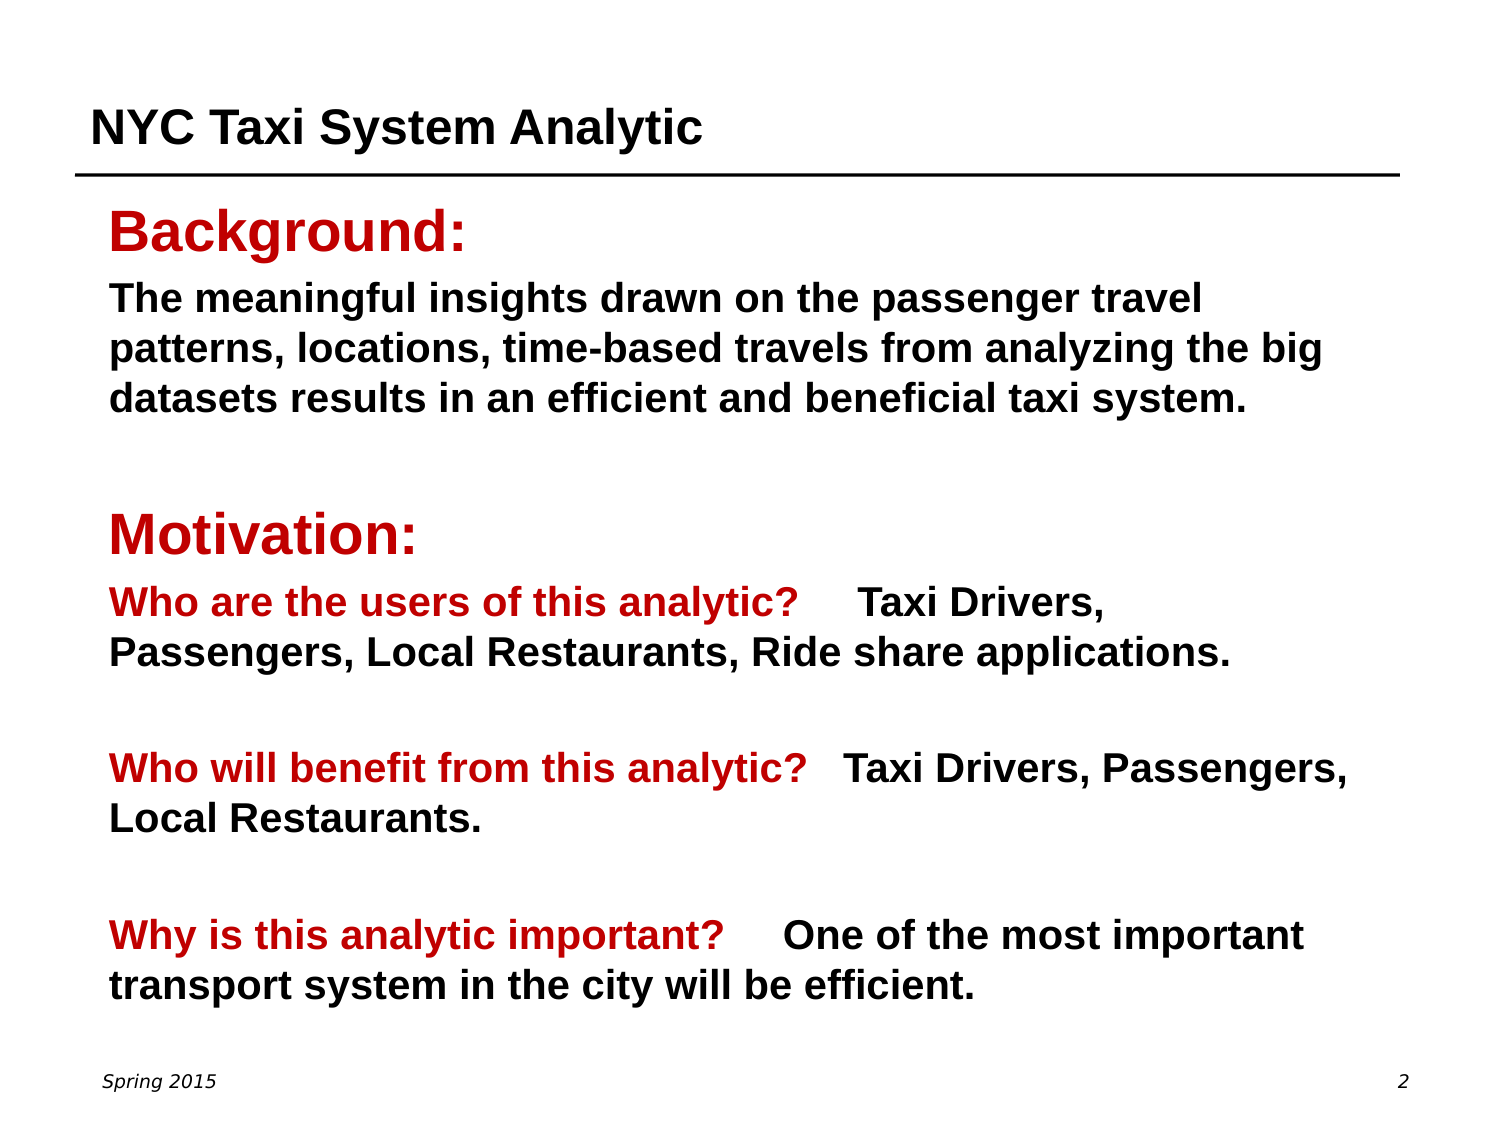

# NYC Taxi System Analytic
Background:
The meaningful insights drawn on the passenger travel patterns, locations, time-based travels from analyzing the big datasets results in an efficient and beneficial taxi system.

Motivation:
Who are the users of this analytic?     Taxi Drivers, Passengers, Local Restaurants, Ride share applications.

Who will benefit from this analytic?   Taxi Drivers, Passengers, Local Restaurants.

Why is this analytic important?     One of the most important transport system in the city will be efficient.

2